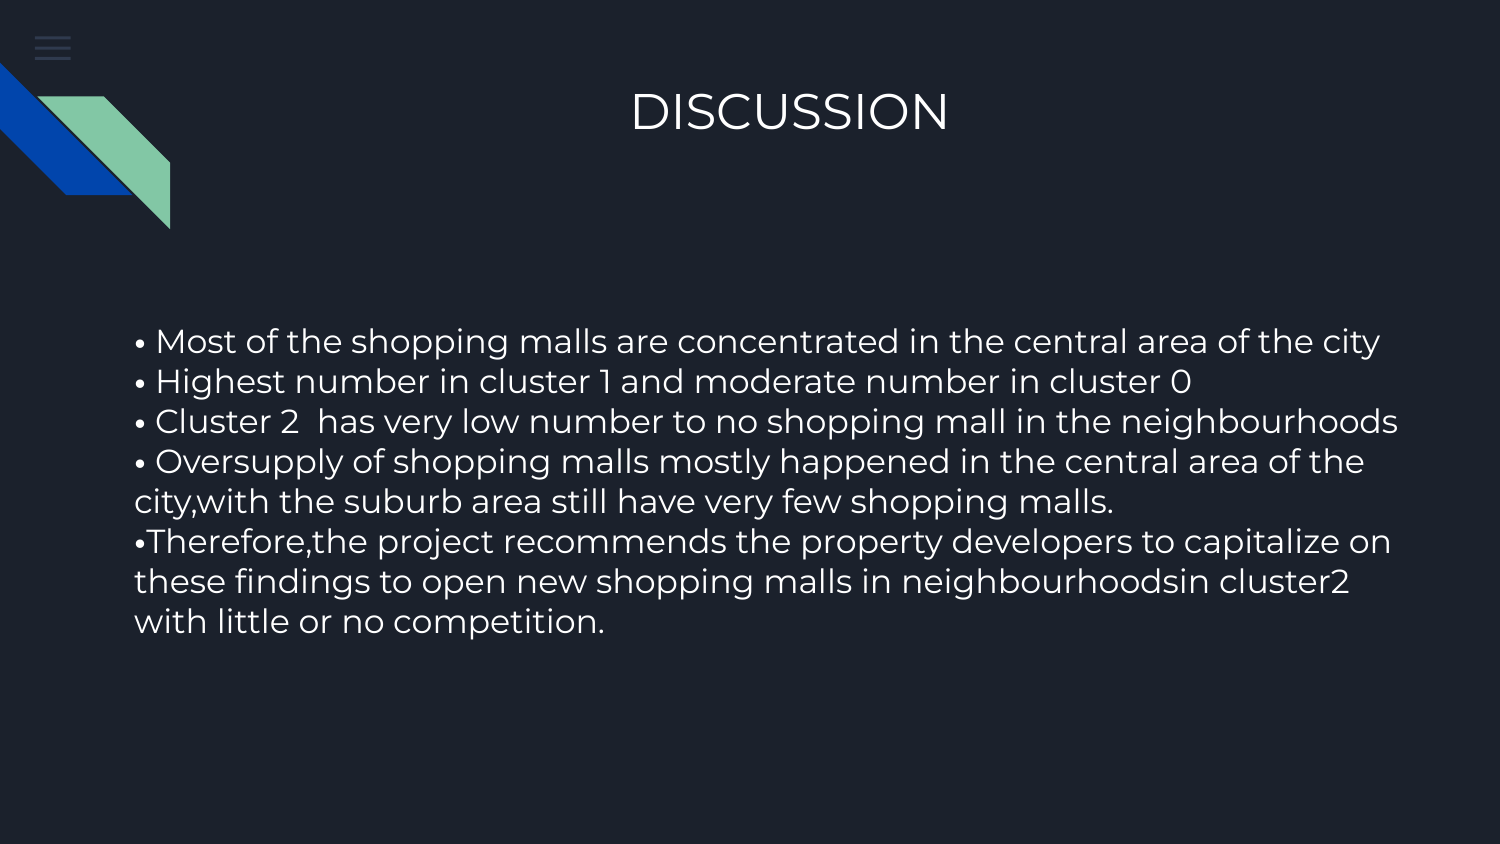

DISCUSSION

• Most of the shopping malls are concentrated in the central area of the city
• Highest number in cluster 1 and moderate number in cluster 0
• Cluster 2  has very low number to no shopping mall in the neighbourhoods
• Oversupply of shopping malls mostly happened in the central area of the city,with the suburb area still have very few shopping malls.
•Therefore,the project recommends the property developers to capitalize on these findings to open new shopping malls in neighbourhoodsin cluster2 with little or no competition.